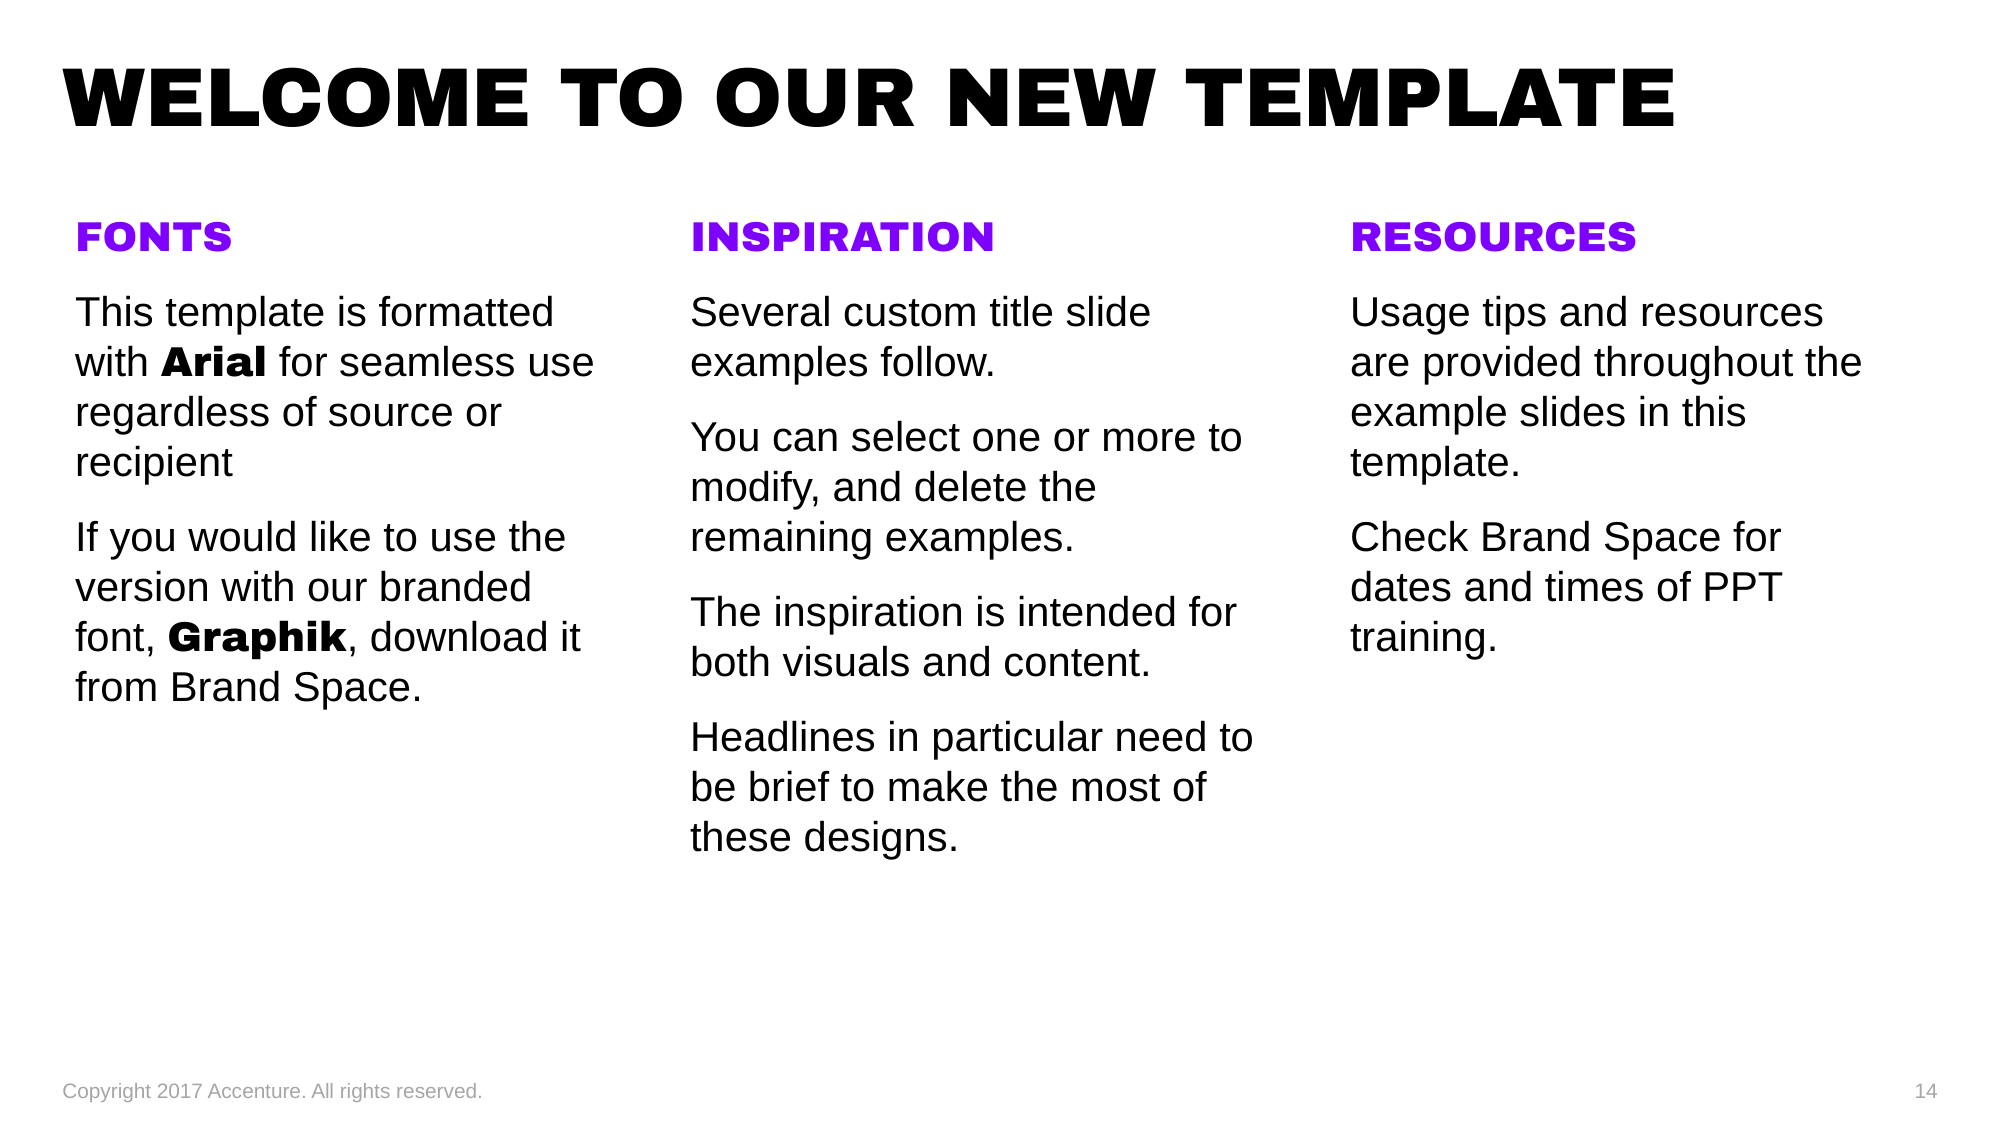

# Welcome to our new template
FONTS
This template is formatted with Arial for seamless use regardless of source or recipient
If you would like to use the version with our branded font, Graphik, download it from Brand Space.
INSPIRATION
Several custom title slide examples follow.
You can select one or more to modify, and delete the remaining examples.
The inspiration is intended for both visuals and content.
Headlines in particular need to be brief to make the most of these designs.
RESOURCES
Usage tips and resources are provided throughout the example slides in this template.
Check Brand Space for dates and times of PPT training.
Copyright 2017 Accenture. All rights reserved.
14